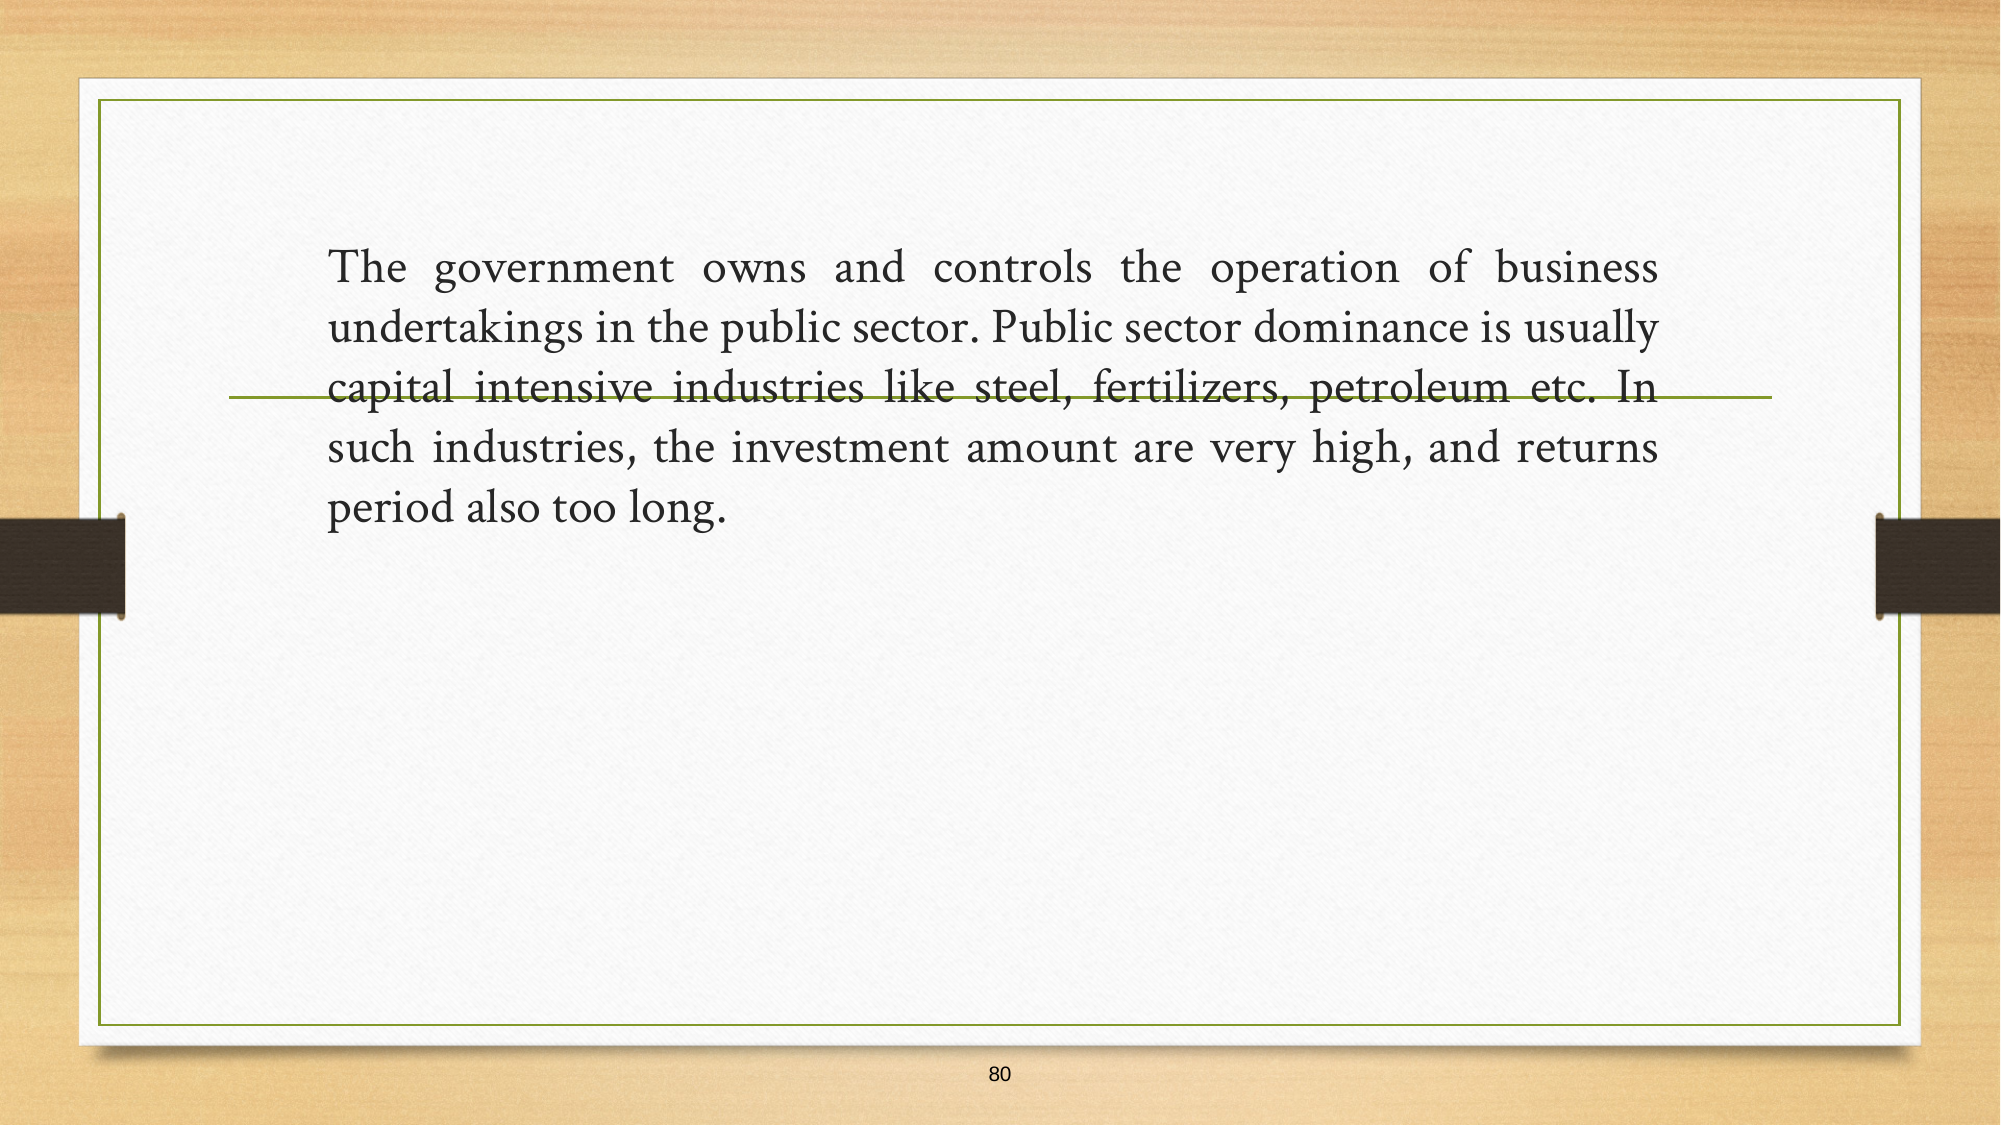

The government owns and controls the operation of business undertakings in the public sector. Public sector dominance is usually capital intensive industries like steel, fertilizers, petroleum etc. In such industries, the investment amount are very high, and returns period also too long.
80